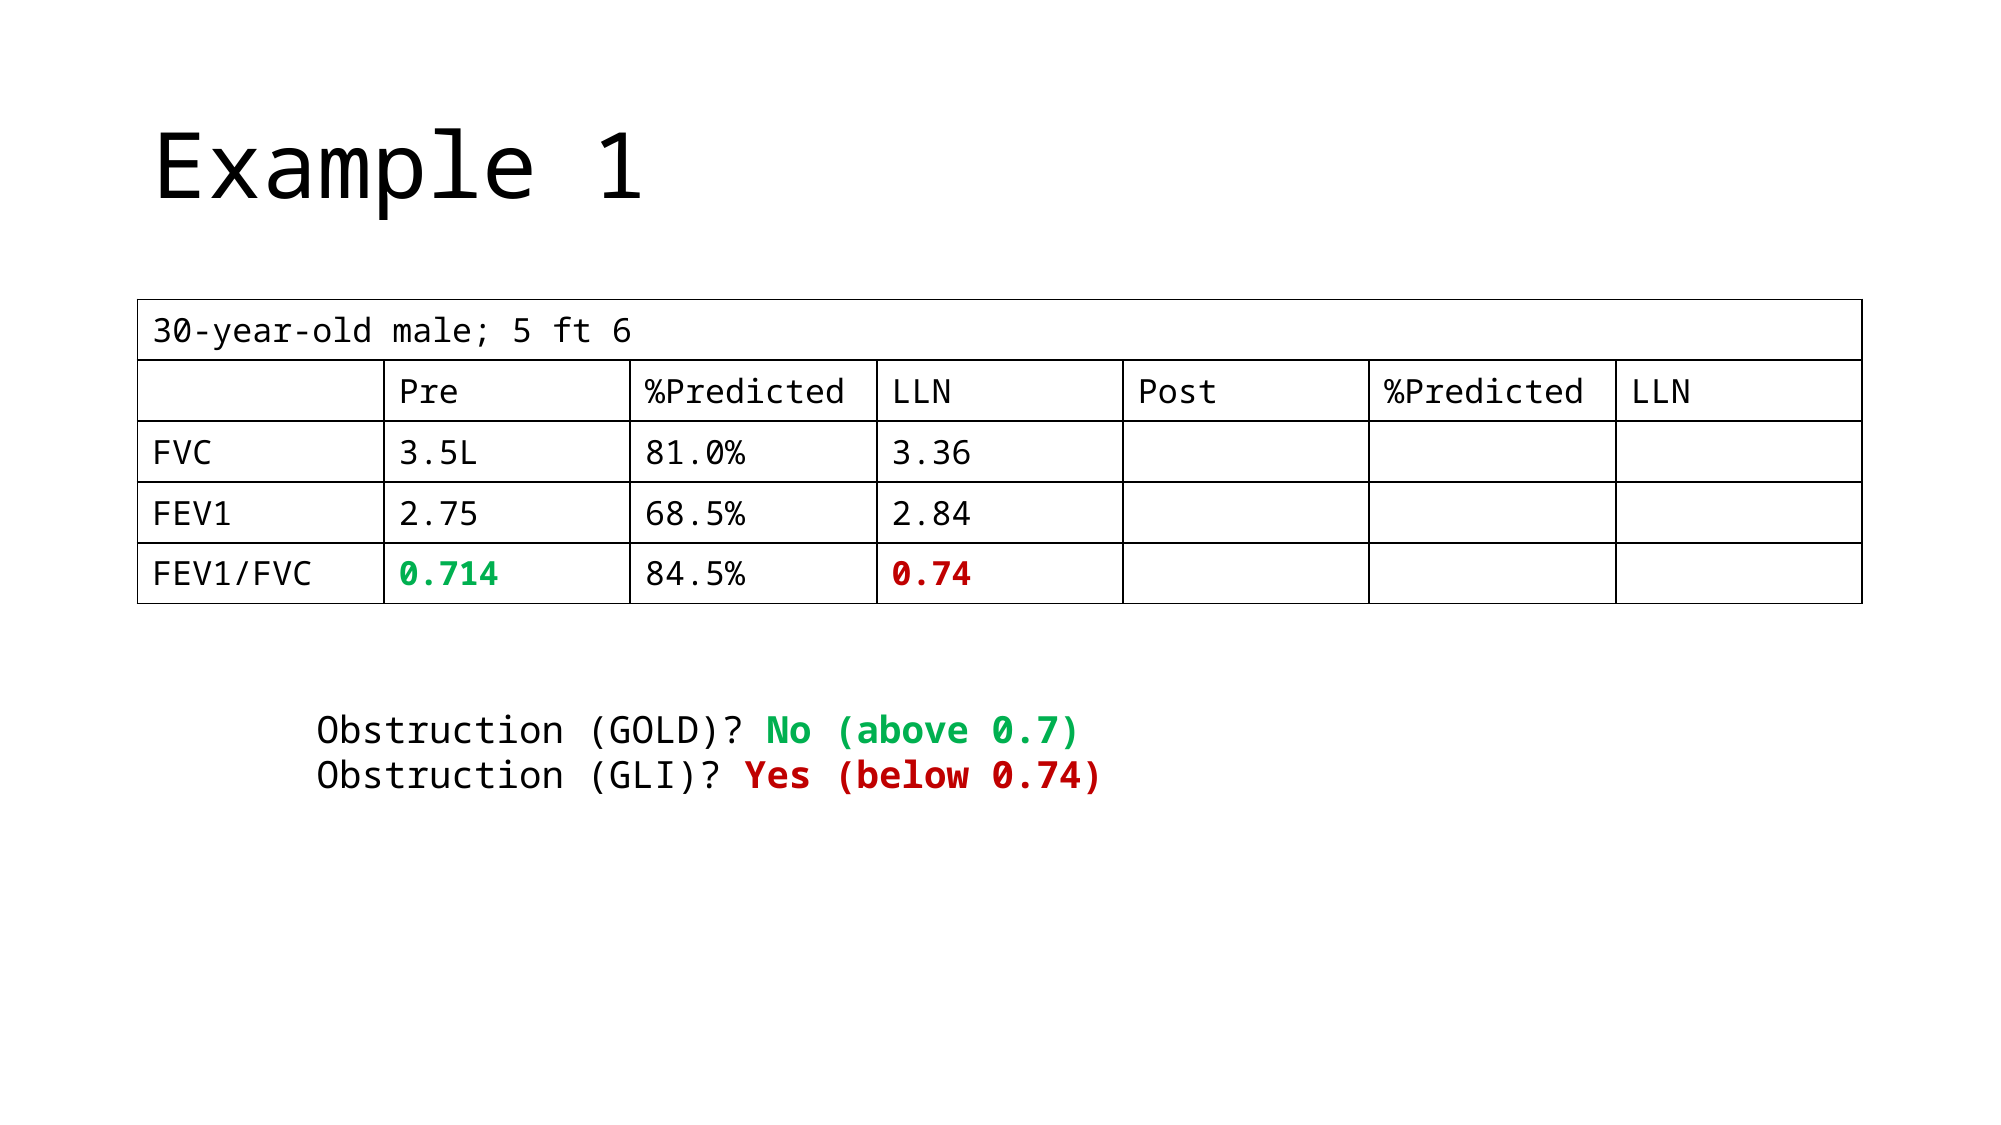

# Example 1
| 30-year-old male; 5 ft 6 |  |  |  |  |  |  |
| --- | --- | --- | --- | --- | --- | --- |
|  | Pre | %Predicted | LLN | Post | %Predicted | LLN |
| FVC | 3.5L | 81.0% | 3.36 |  |  |  |
| FEV1 | 2.75 | 68.5% | 2.84 |  |  |  |
| FEV1/FVC | 0.714 | 84.5% | 0.74 |  |  |  |
Obstruction (GOLD)? No (above 0.7)
Obstruction (GLI)? Yes (below 0.74)